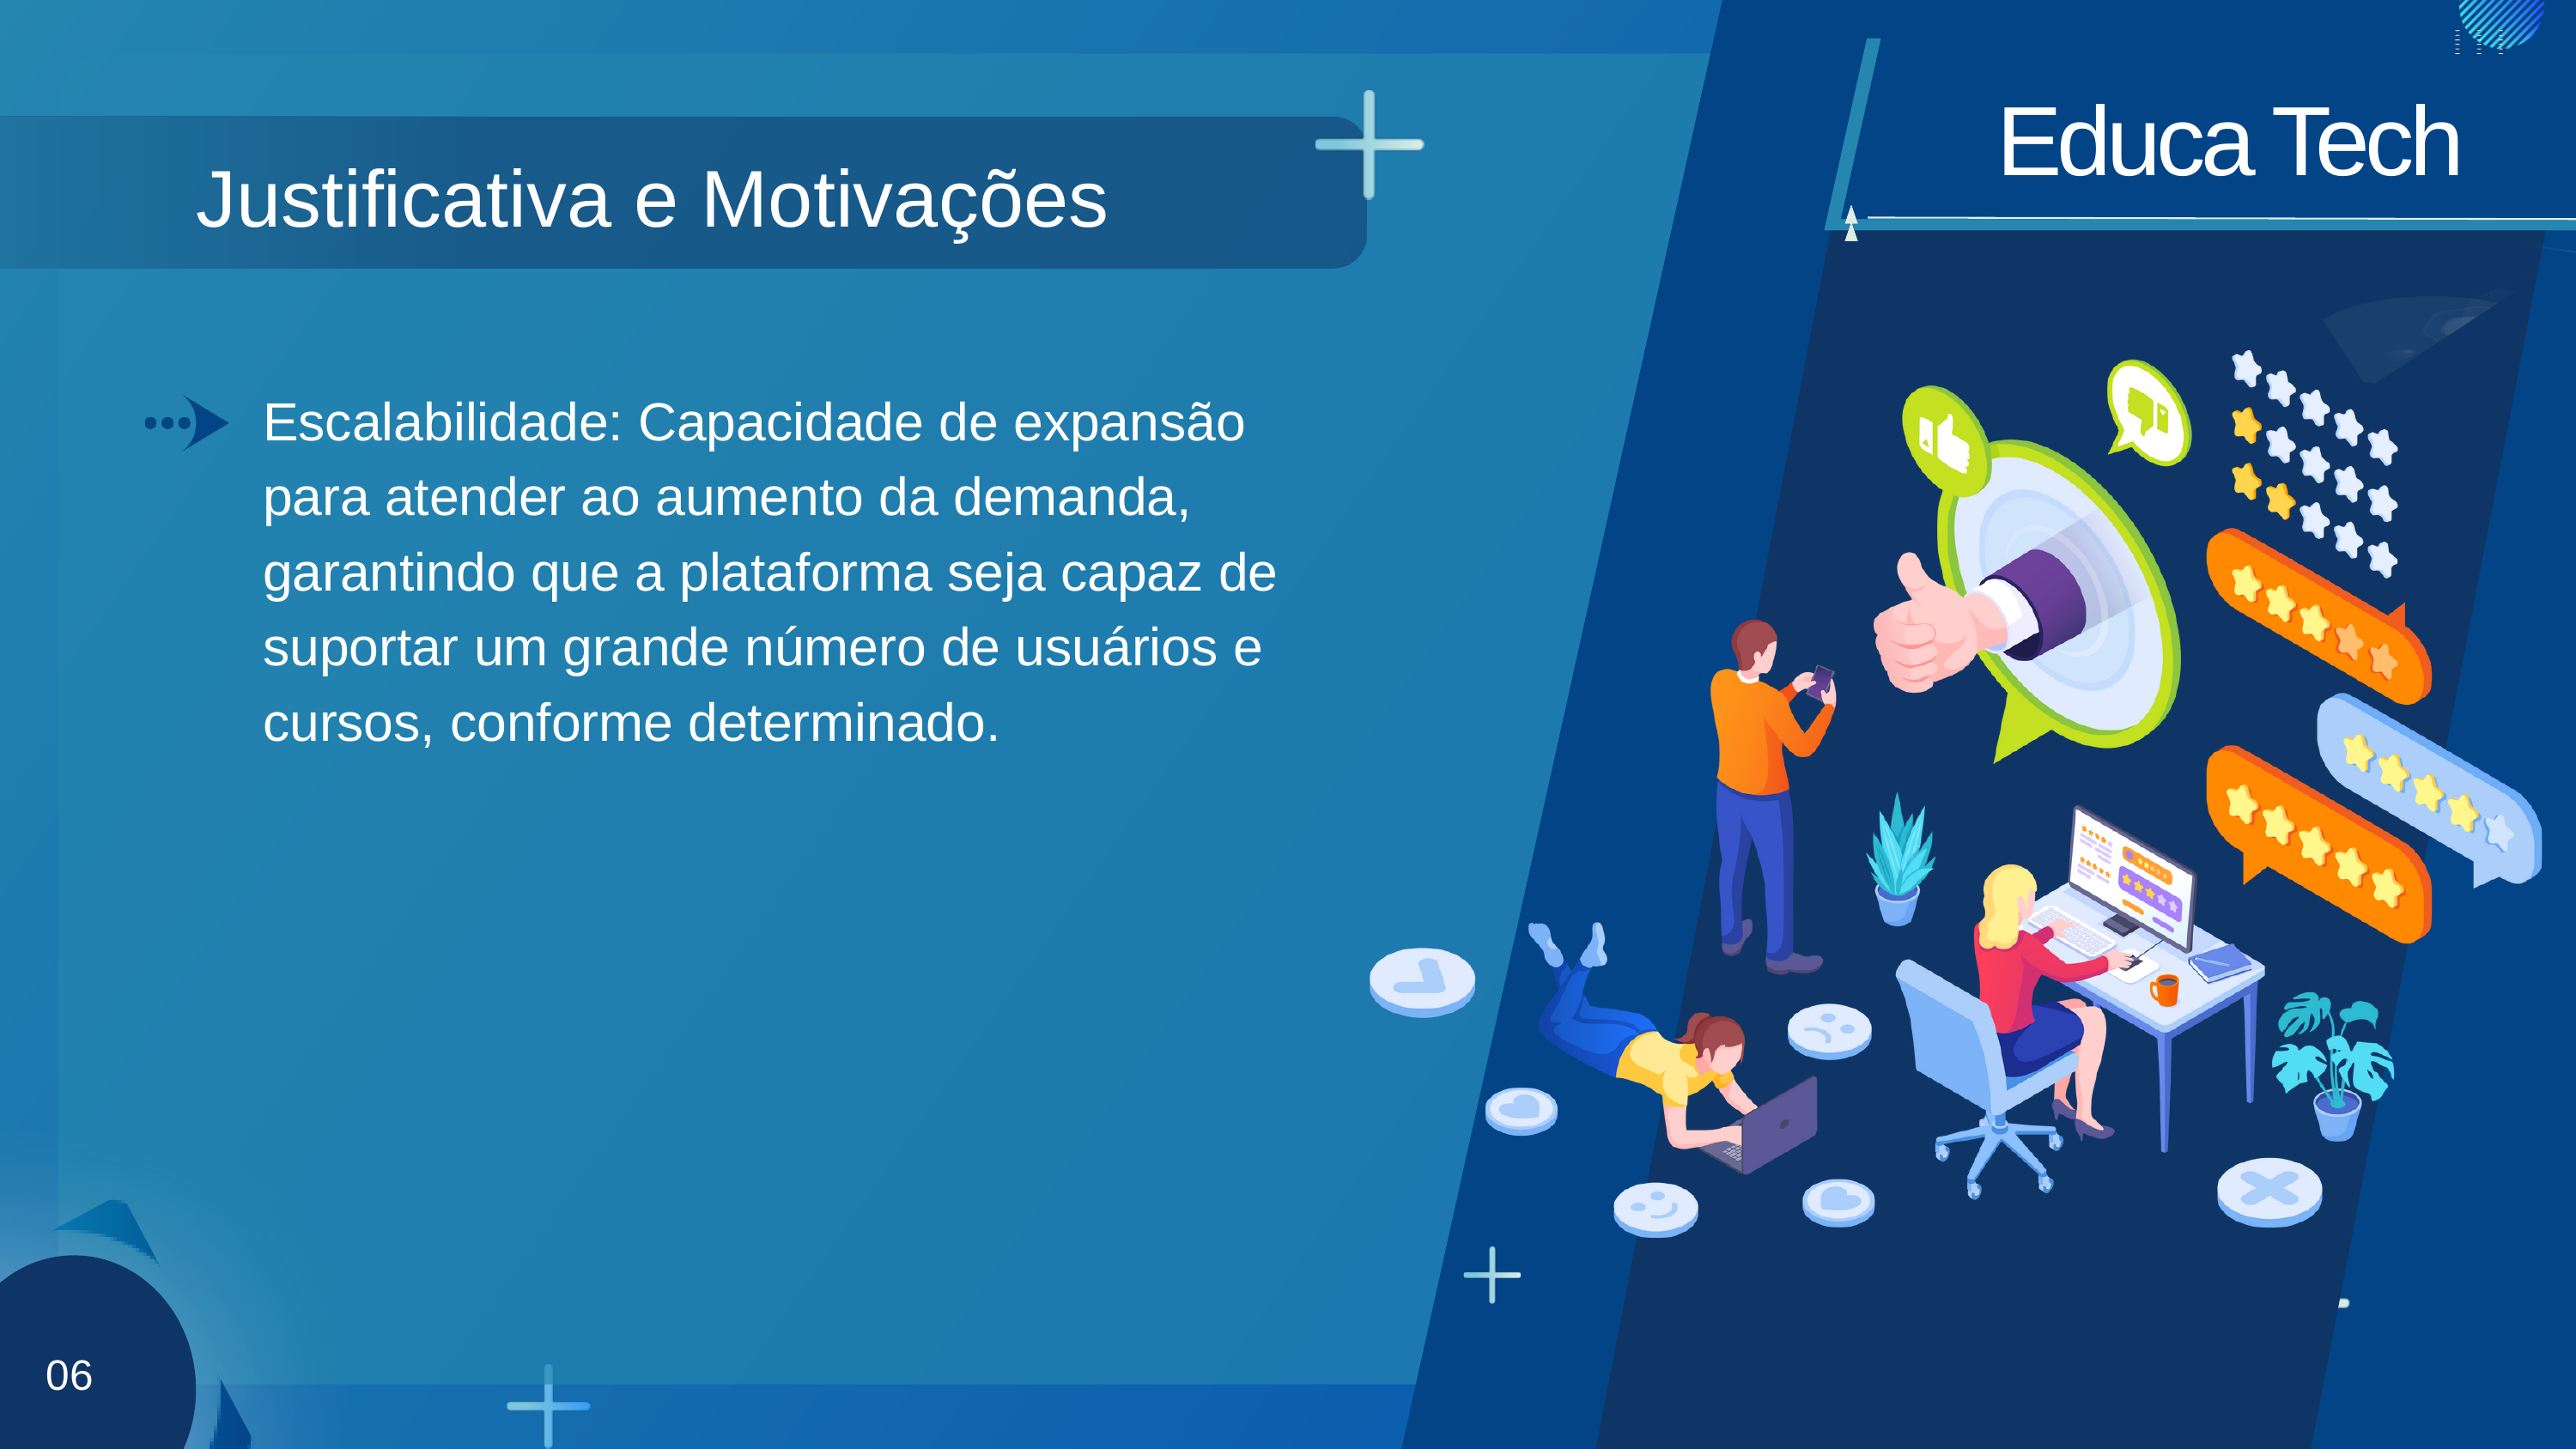

Educa Tech

Justificativa e Motivações

Escalabilidade: Capacidade de expansão para atender ao aumento da demanda, garantindo que a plataforma seja capaz de suportar um grande número de usuários e cursos, conforme determinado.

06